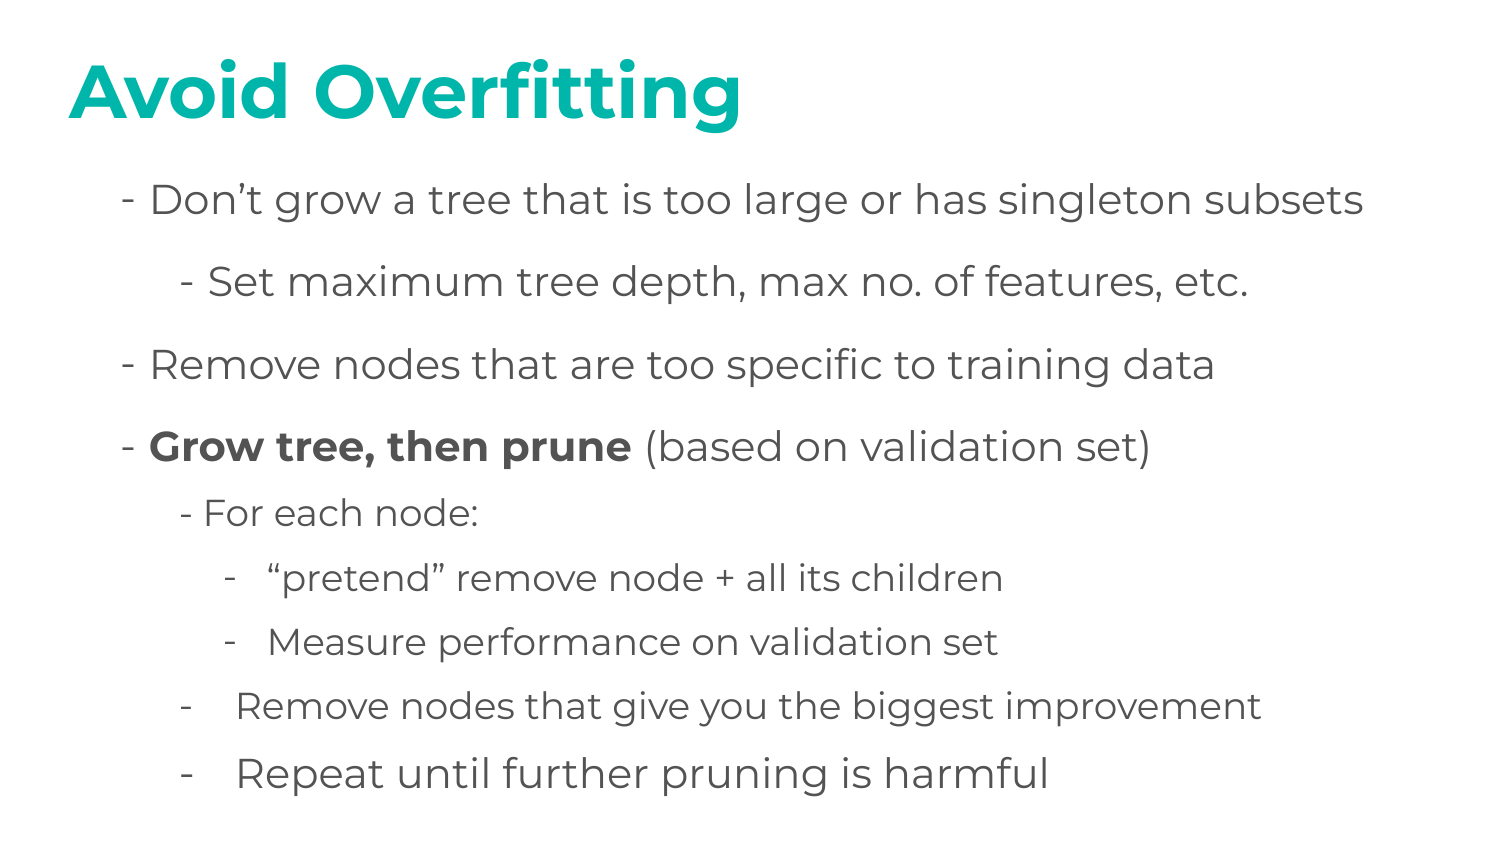

# Avoid Overfitting
Don’t grow a tree that is too large or has singleton subsets
Set maximum tree depth, max no. of features, etc.
Remove nodes that are too specific to training data
Grow tree, then prune (based on validation set)
- For each node:
“pretend” remove node + all its children
Measure performance on validation set
Remove nodes that give you the biggest improvement
Repeat until further pruning is harmful